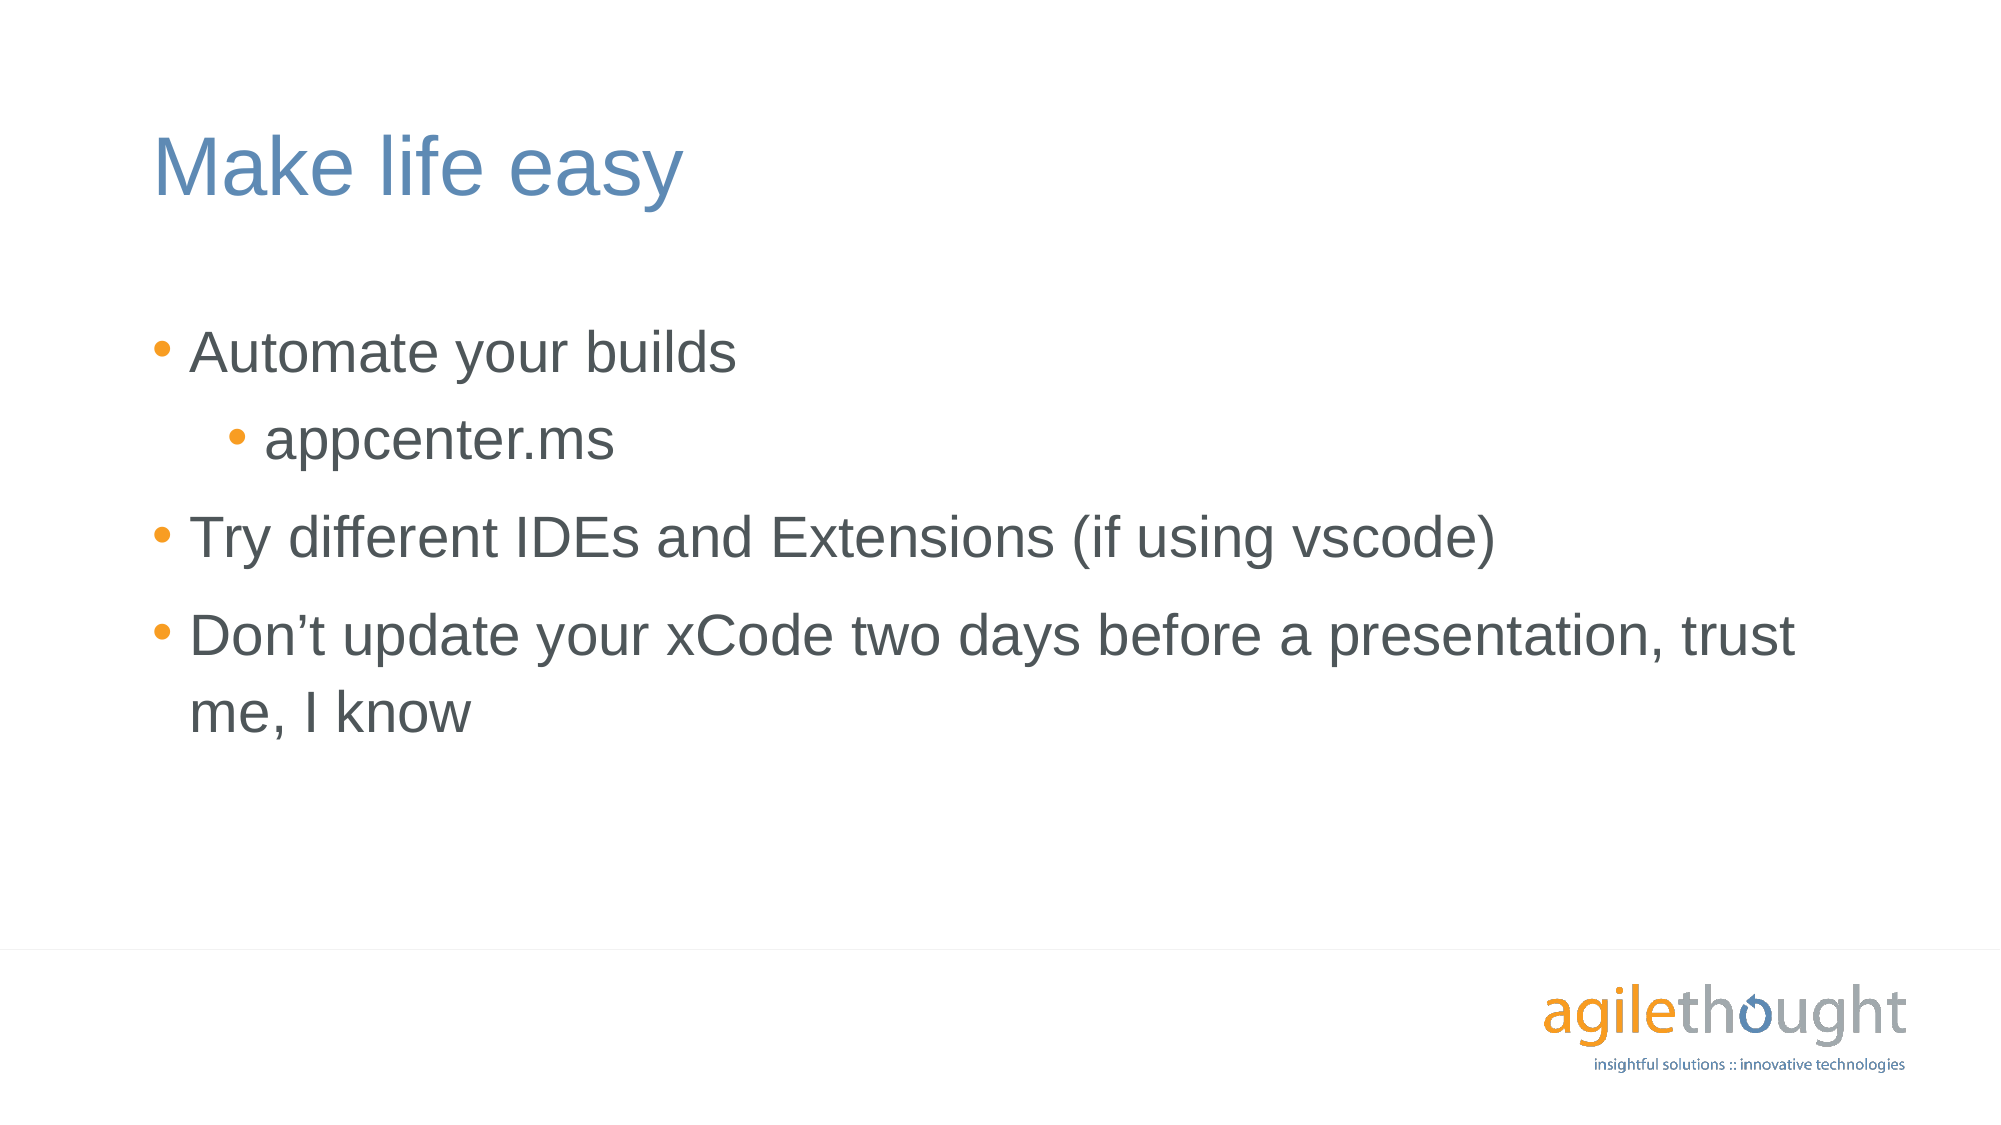

# Make life easy
Automate your builds
appcenter.ms
Try different IDEs and Extensions (if using vscode)
Don’t update your xCode two days before a presentation, trust me, I know